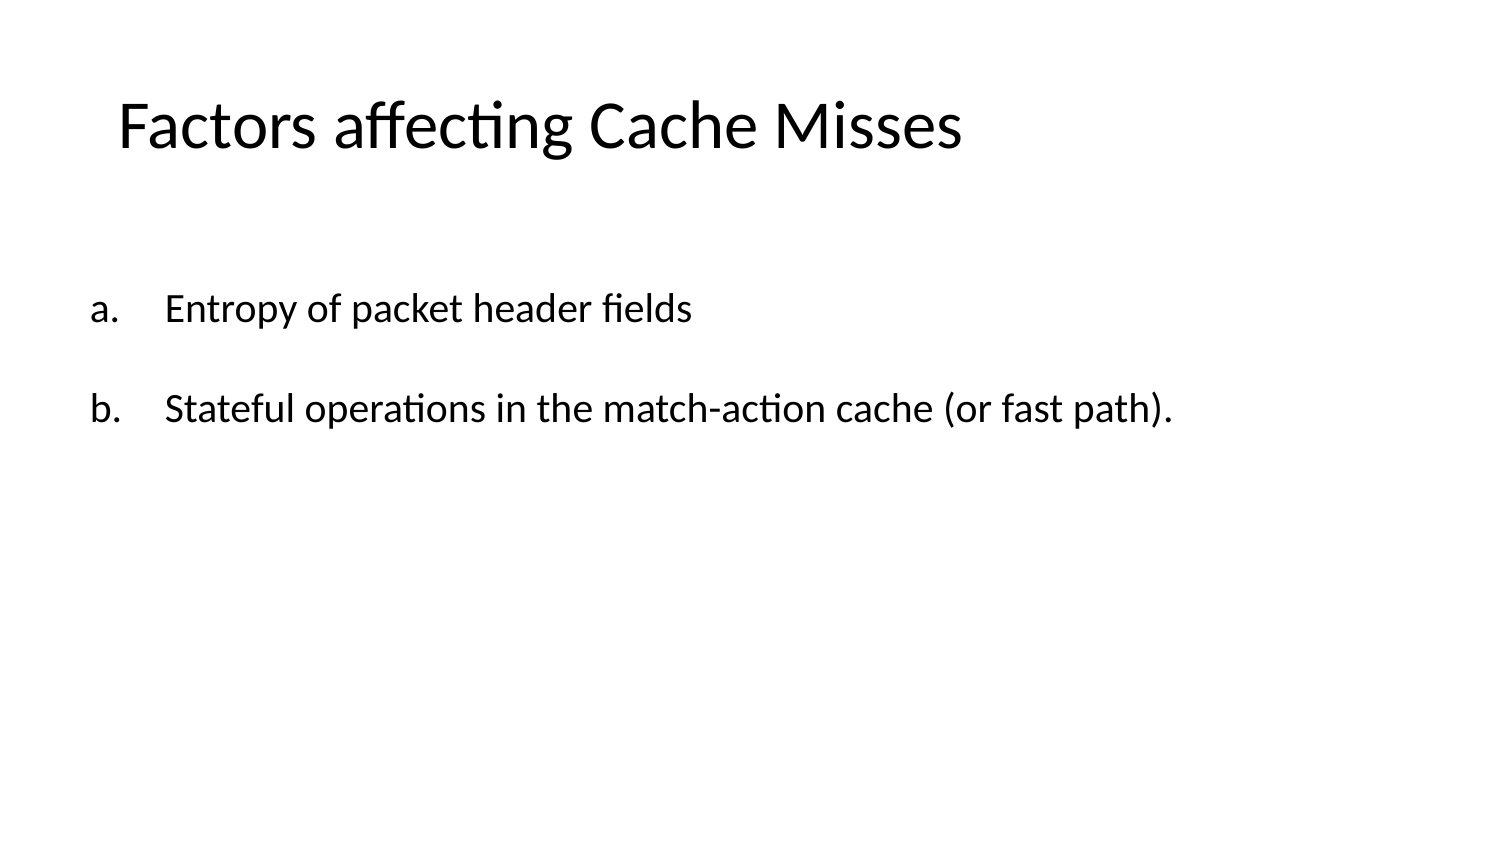

# Factors affecting Cache Misses

Entropy of packet header fields

Stateful operations in the match-action cache (or fast path).